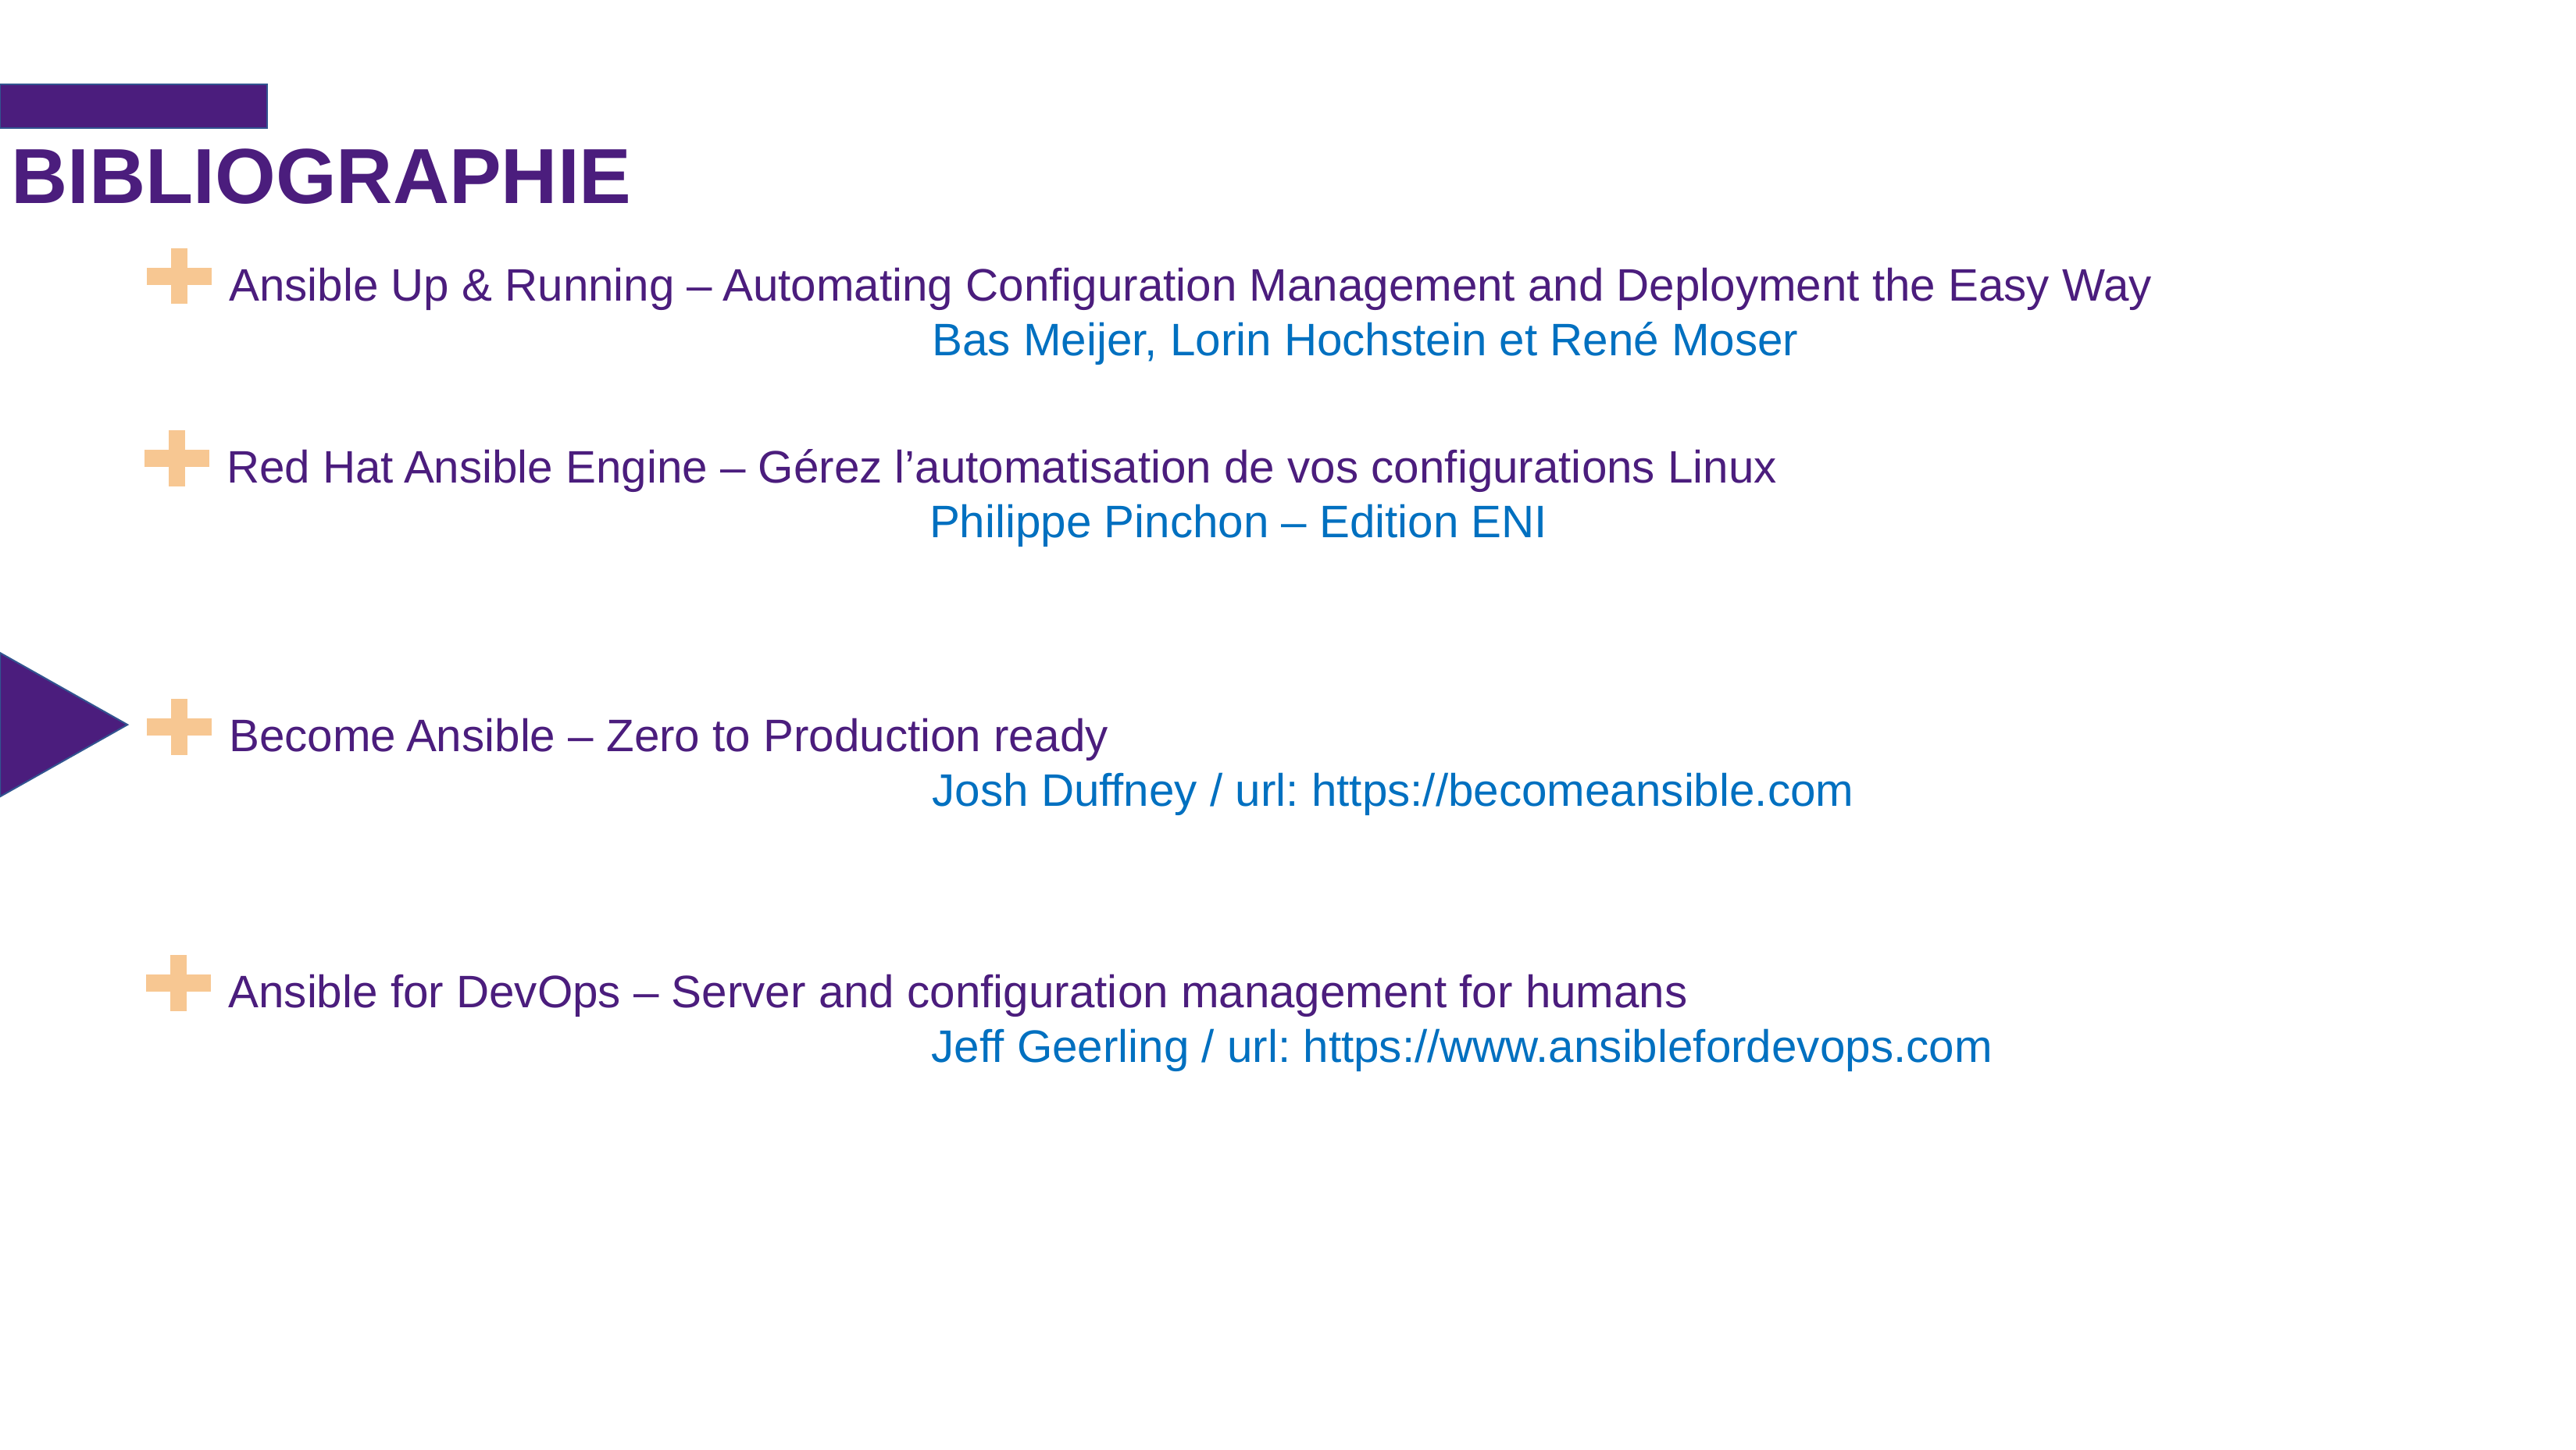

BIBLIOGRAPHIE

Ansible Up & Running – Automating Configuration Management and Deployment the Easy Way
						Bas Meijer, Lorin Hochstein et René Moser

Red Hat Ansible Engine – Gérez l’automatisation de vos configurations Linux
						Philippe Pinchon – Edition ENI

Become Ansible – Zero to Production ready
						Josh Duffney / url: https://becomeansible.com

Ansible for DevOps – Server and configuration management for humans
						Jeff Geerling / url: https://www.ansiblefordevops.com